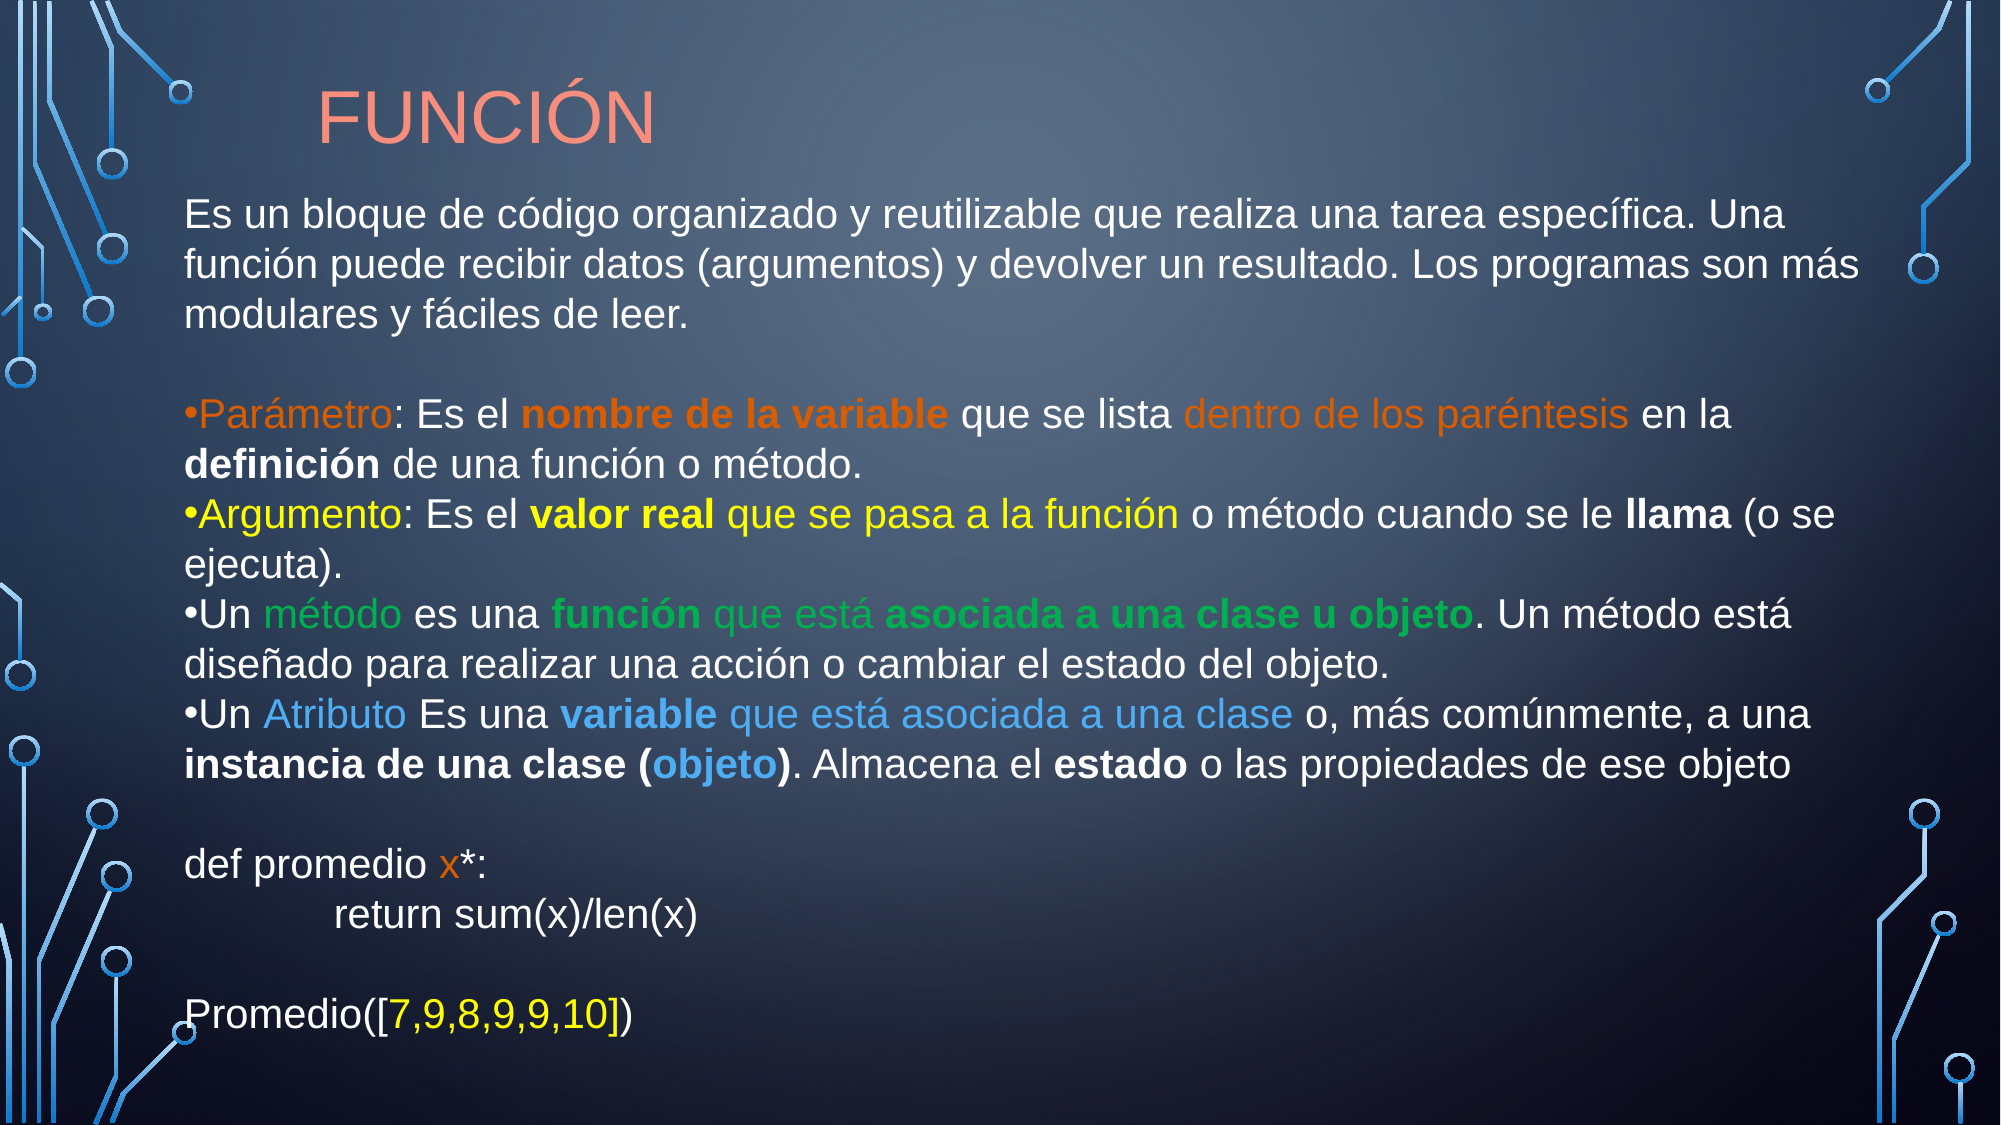

# Función
Es un bloque de código organizado y reutilizable que realiza una tarea específica. Una función puede recibir datos (argumentos) y devolver un resultado. Los programas son más modulares y fáciles de leer.

Parámetro: Es el nombre de la variable que se lista dentro de los paréntesis en la definición de una función o método.
Argumento: Es el valor real que se pasa a la función o método cuando se le llama (o se ejecuta).
Un método es una función que está asociada a una clase u objeto. Un método está diseñado para realizar una acción o cambiar el estado del objeto.
Un Atributo Es una variable que está asociada a una clase o, más comúnmente, a una instancia de una clase (objeto). Almacena el estado o las propiedades de ese objeto

def promedio x*:
	return sum(x)/len(x)

Promedio([7,9,8,9,9,10])